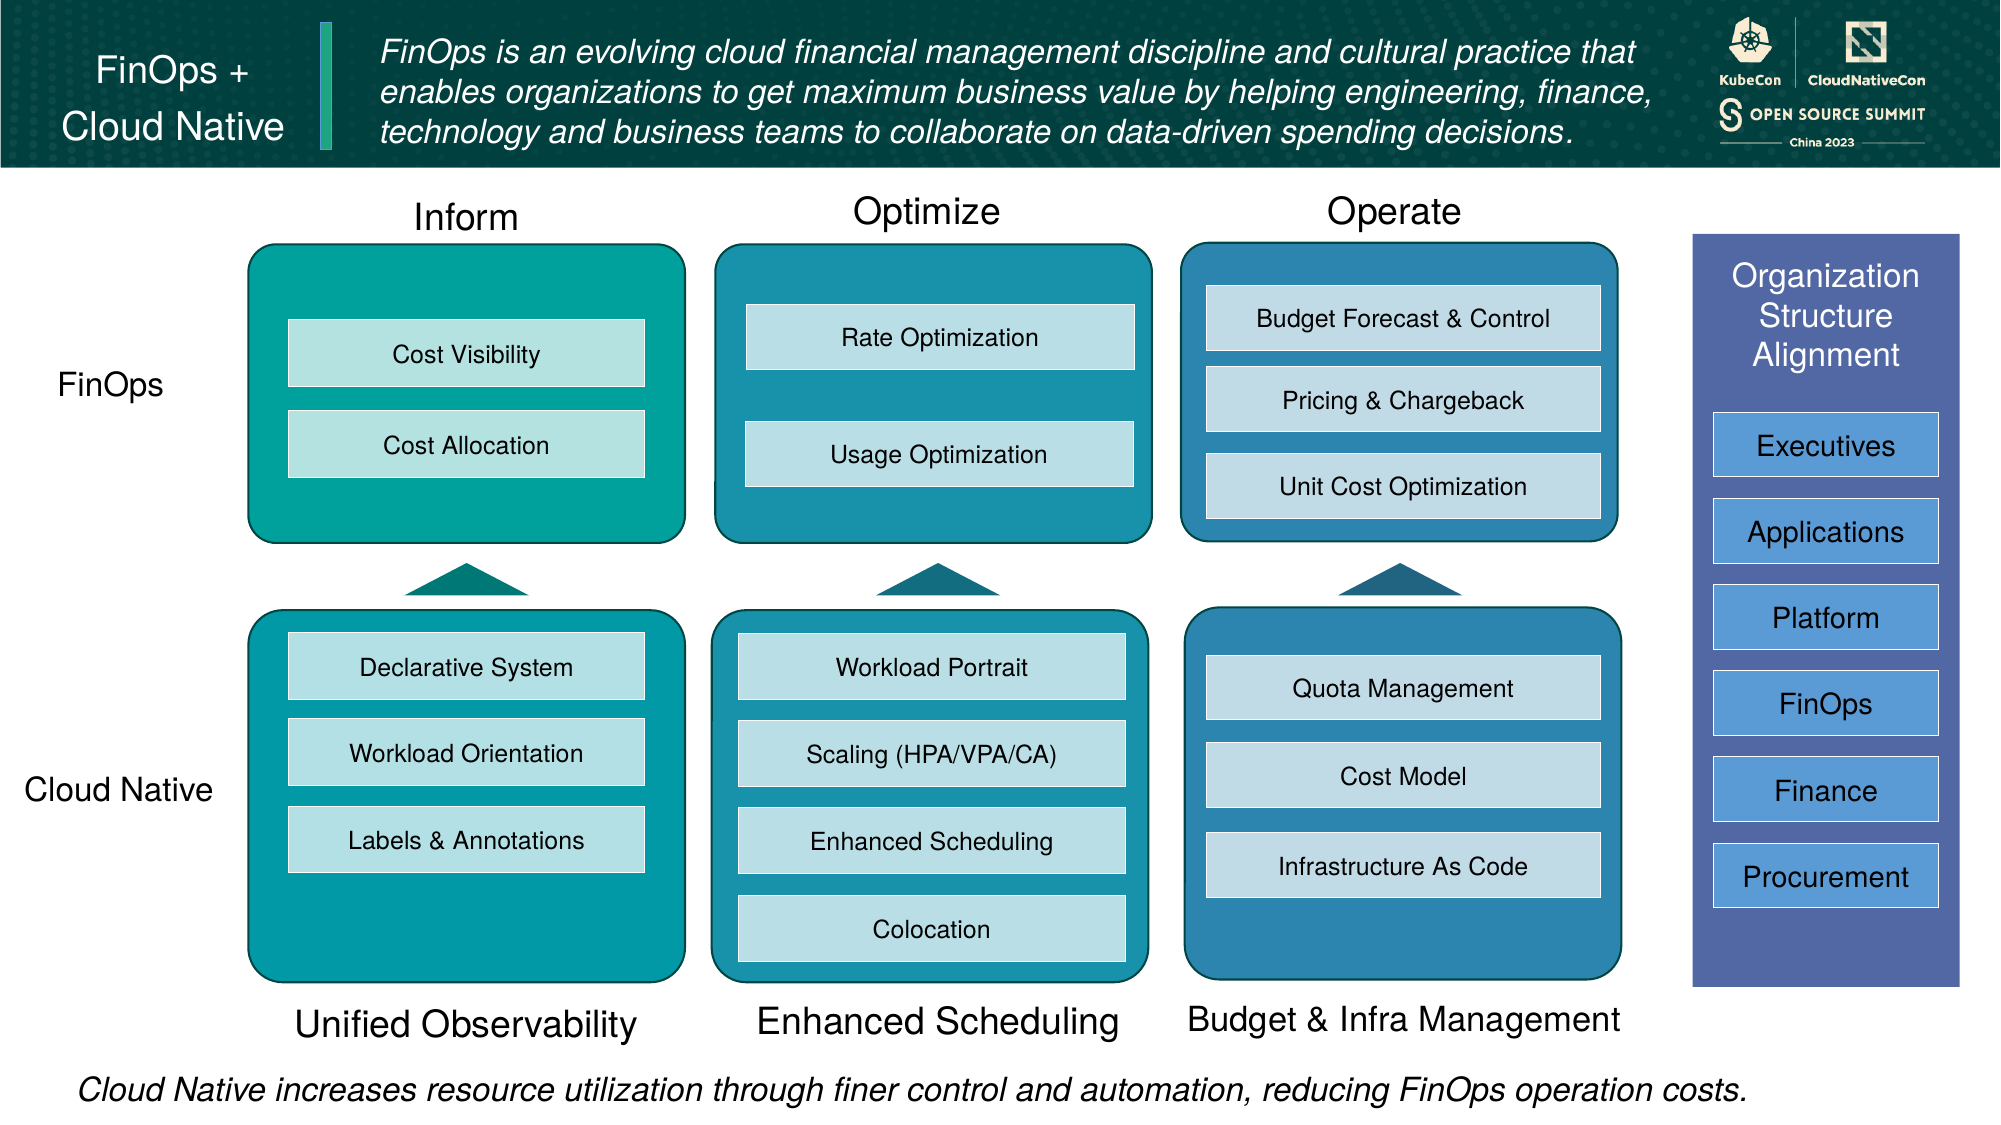

FinOps is an evolving cloud financial management discipline and cultural practice that enables organizations to get maximum business value by helping engineering, finance, technology and business teams to collaborate on data-driven spending decisions.

FinOps +
Cloud Native
Optimize
Operate
Inform
Organization Structure Alignment

Budget Forecast & Control
Rate Optimization
Cost Visibility
FinOps
Pricing & Chargeback
Cost Allocation
Executives
Usage Optimization
Unit Cost Optimization
Applications

Platform

Declarative System
Workload Portrait
Quota Management
FinOps
Workload Orientation
Scaling (HPA/VPA/CA)
Cost Model
Finance
Cloud Native
Labels & Annotations
Enhanced Scheduling
Infrastructure As Code
Procurement
Colocation
Budget & Infra Management
Enhanced Scheduling
Unified Observability
Cloud Native increases resource utilization through finer control and automation, reducing FinOps operation costs.